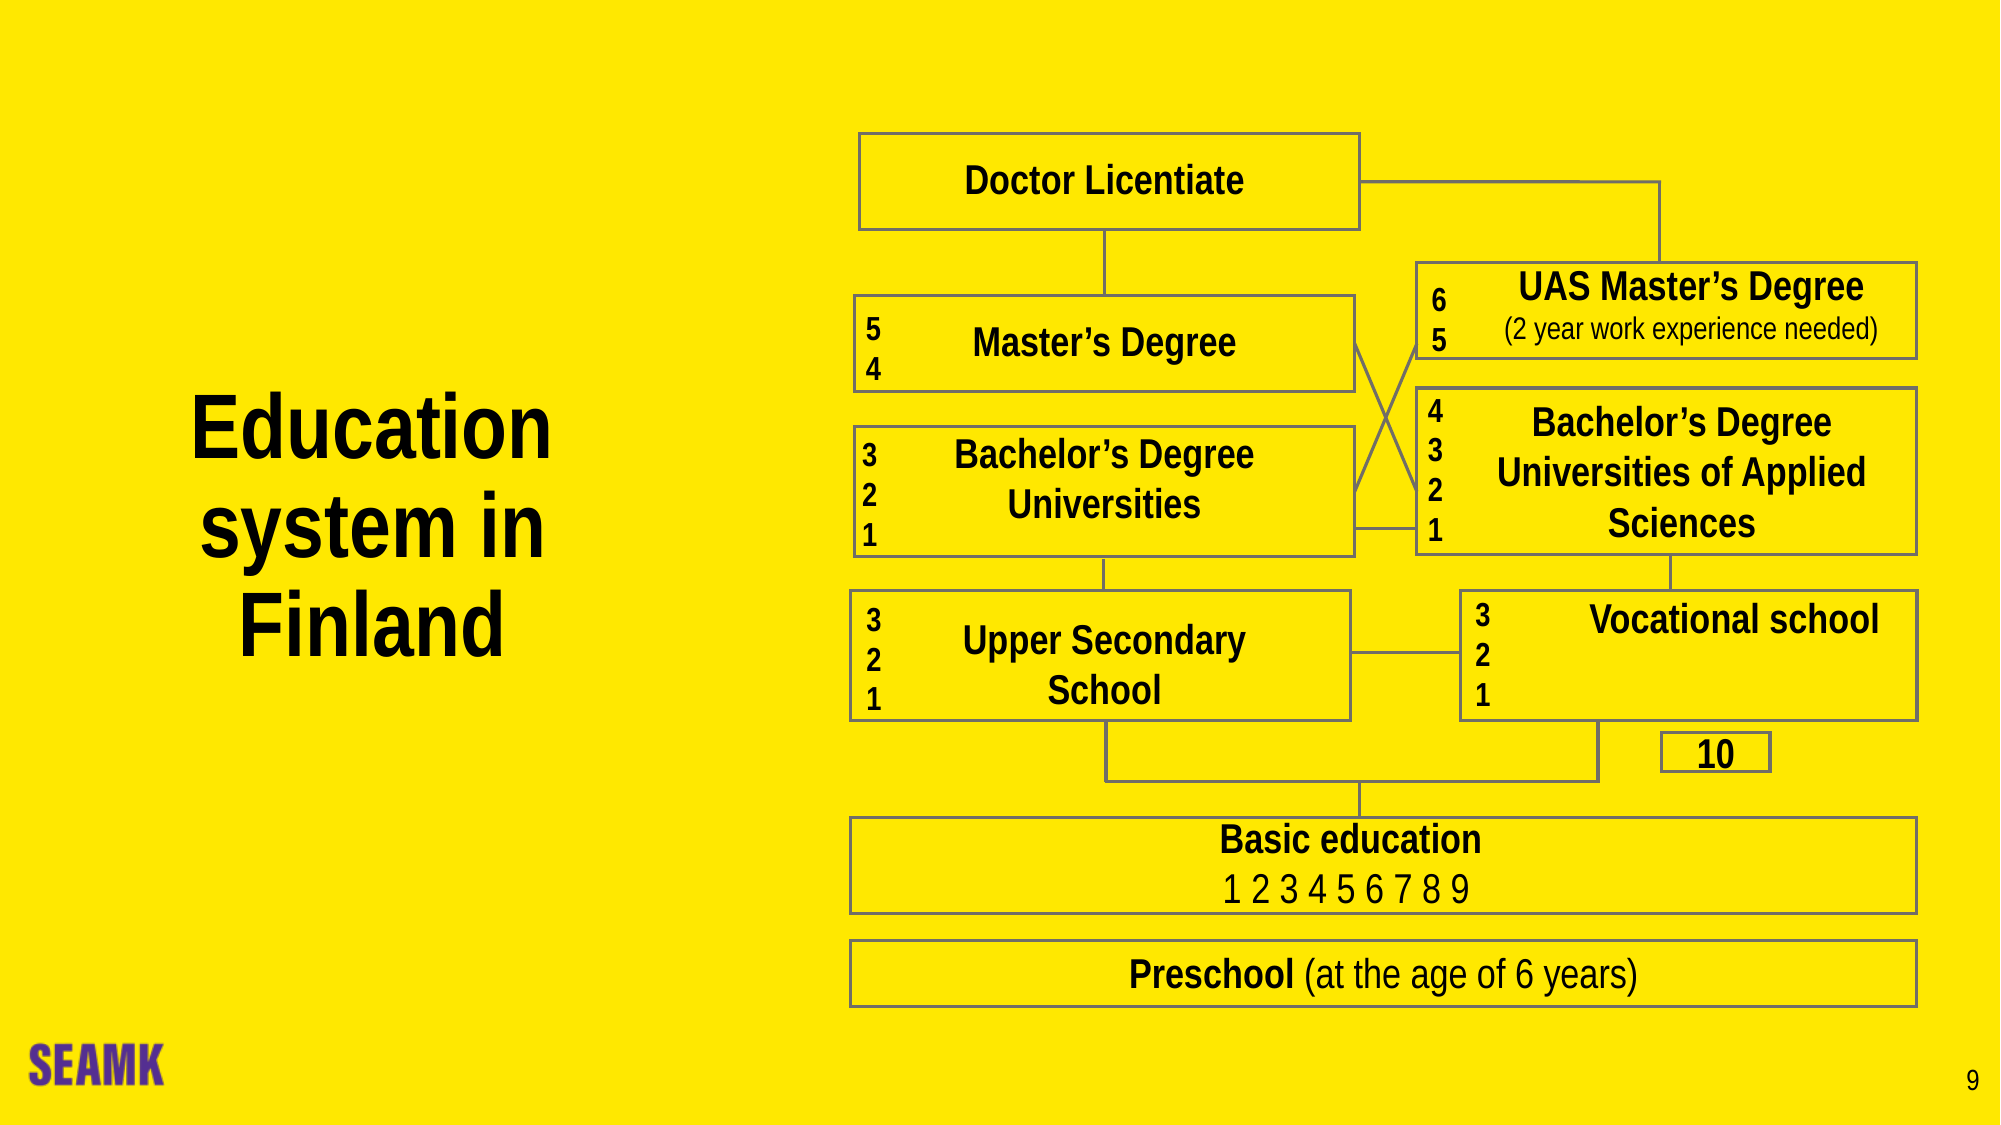

Doctor Licentiate

UAS Master’s Degree
(2 year work experience needed)

6
5

5
4
Master’s Degree

4
3
2
1

3
2
1
Bachelor’s Degree
Universities of Applied
Sciences

# Education system in Finland
Bachelor’s Degree
Universities

Vocational school

3
2
1

3
2
1
Upper Secondary
School

10

Basic education
1 2 3 4 5 6 7 8 9

Preschool (at the age of 6 years)